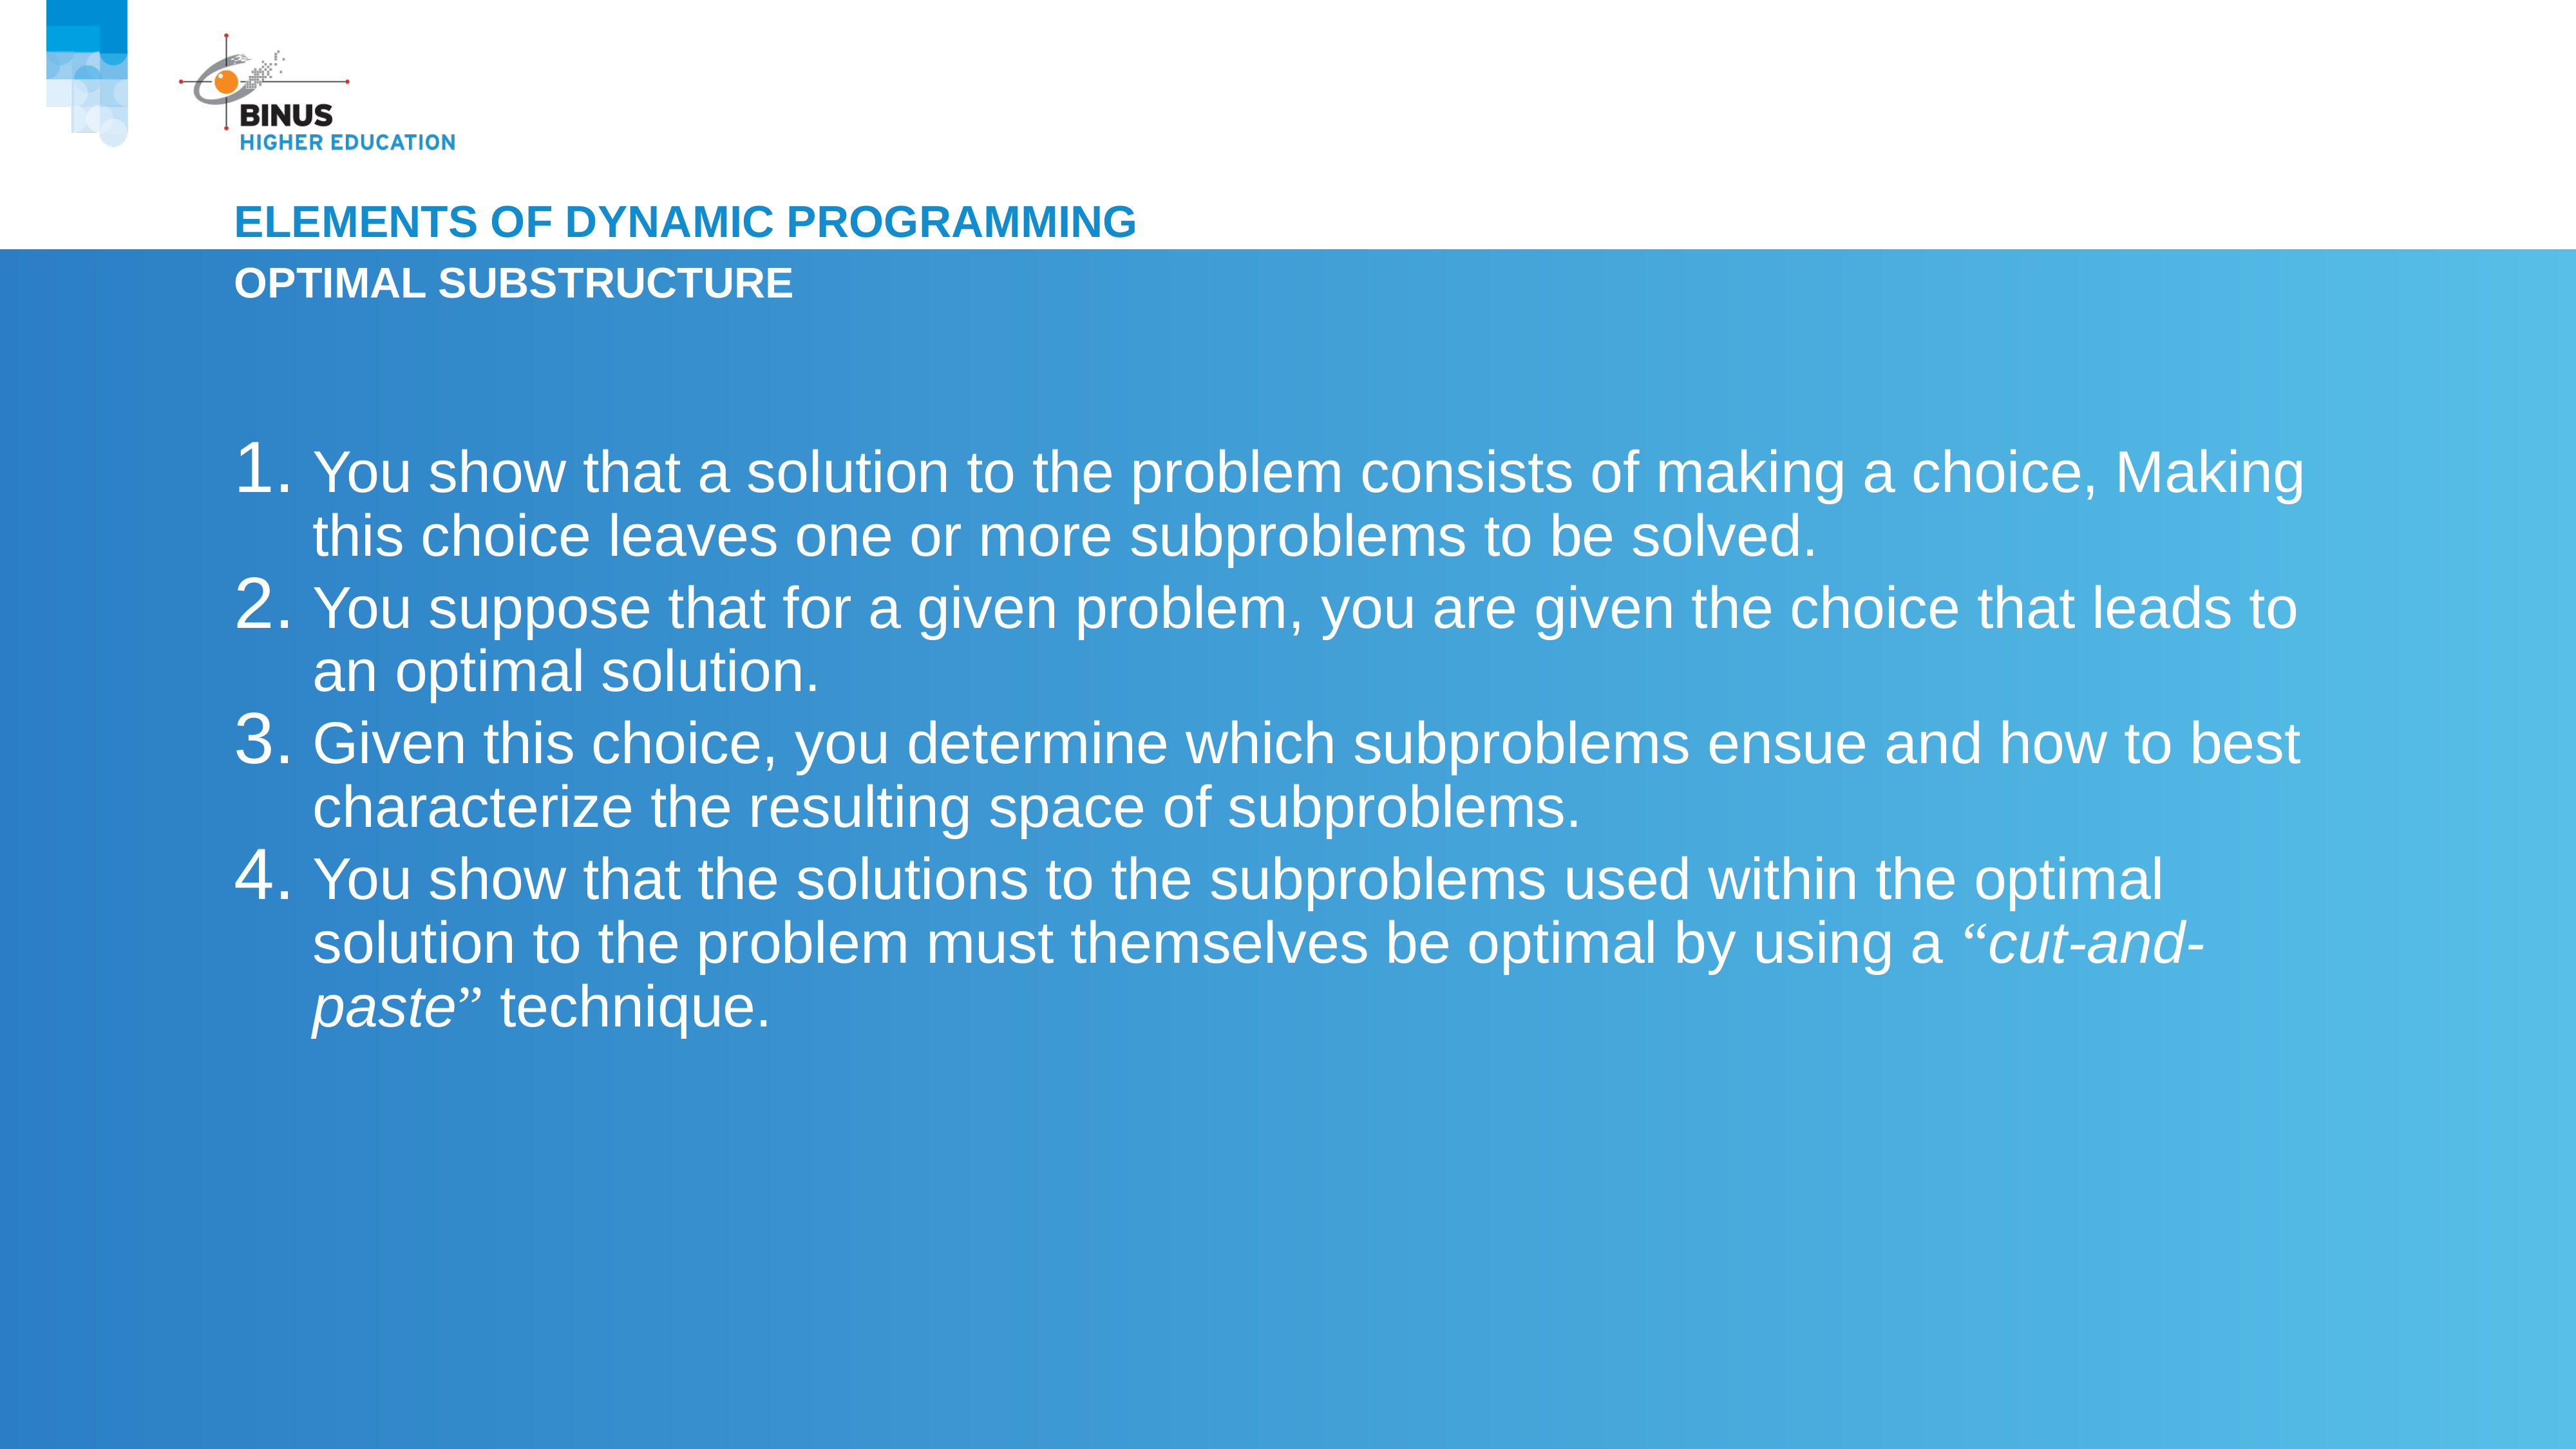

# Elements of dynamic programming
Optimal substructure

You show that a solution to the problem consists of making a choice, Making this choice leaves one or more subproblems to be solved.
You suppose that for a given problem, you are given the choice that leads to an optimal solution.
Given this choice, you determine which subproblems ensue and how to best characterize the resulting space of subproblems.
You show that the solutions to the subproblems used within the optimal solution to the problem must themselves be optimal by using a “cut-and-paste” technique.